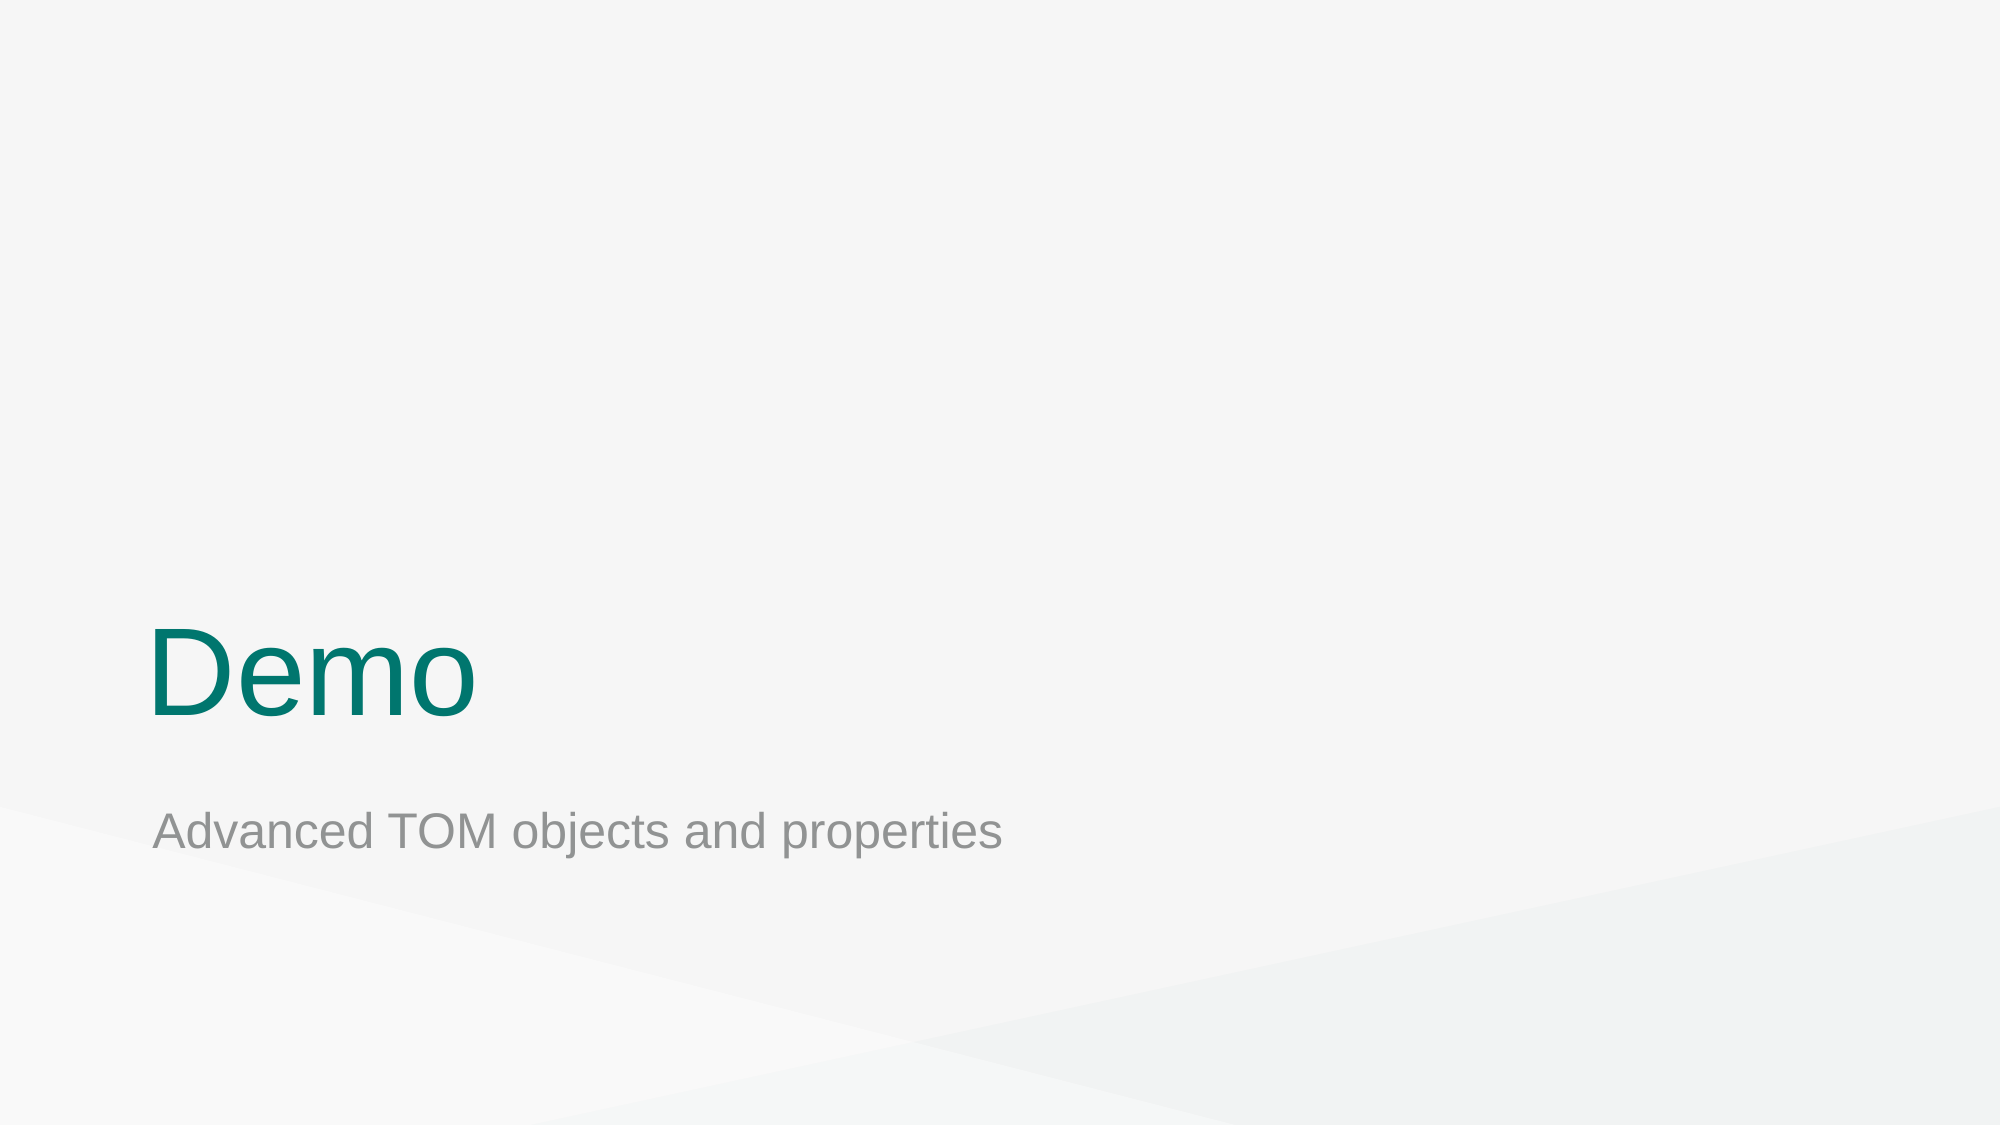

# Demo
Advanced TOM objects and properties